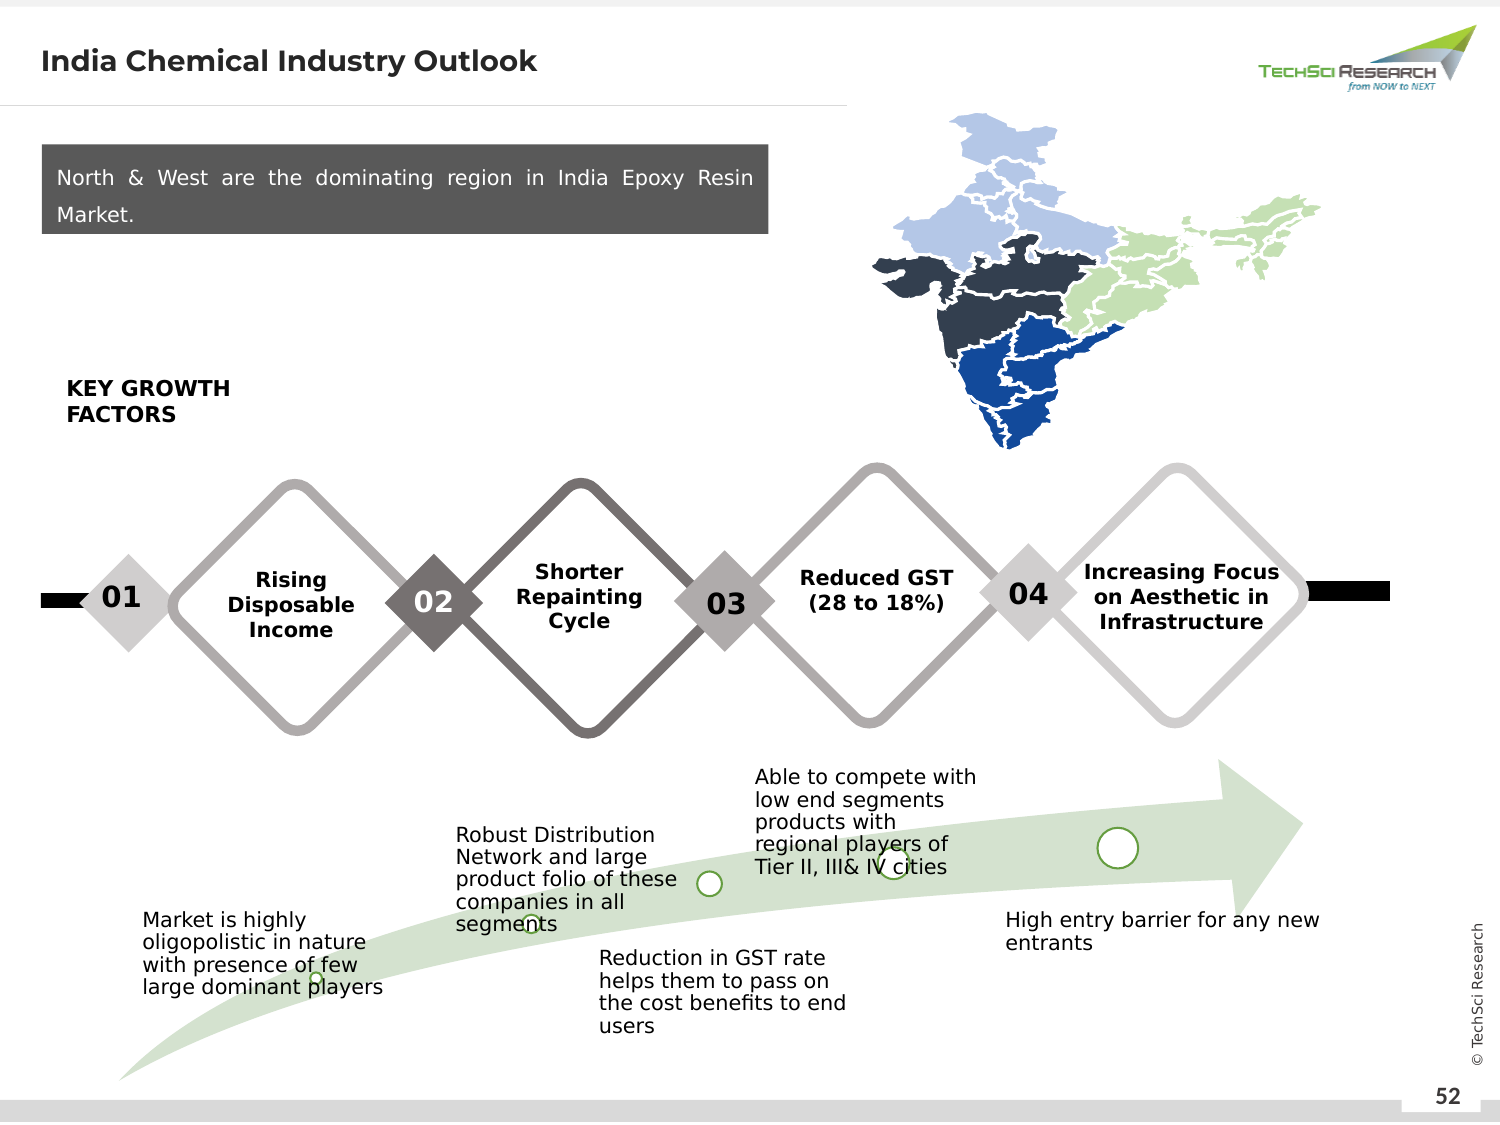

India Chemical Industry Outlook

North & West are the dominating region in India Epoxy Resin Market.
KEY GROWTH FACTORS

Shorter Repainting Cycle
Increasing Focus on Aesthetic in Infrastructure
Reduced GST (28 to 18%)

Rising Disposable
Income

04

01
02
03
03

Market is highly oligopolistic in nature with presence of few large dominant players
Robust Distribution Network and large product folio of these companies in all segments
Reduction in GST rate helps them to pass on the cost benefits to end users
Able to compete with low end segments products with regional players of Tier II, III& IV cities
High entry barrier for any new entrants